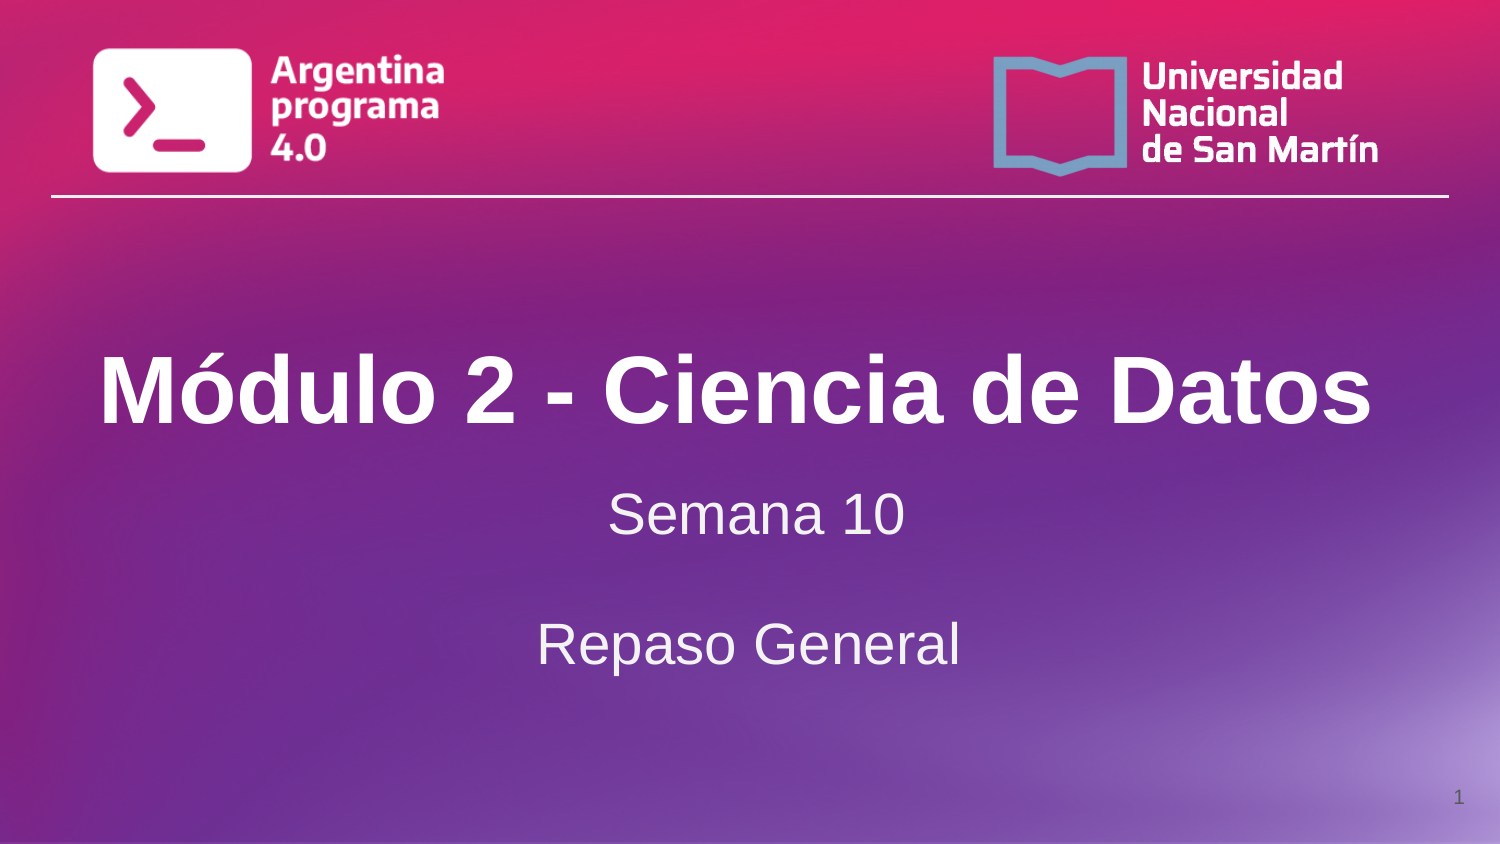

# Módulo 2 - Ciencia de Datos
Semana 10
Repaso General
1